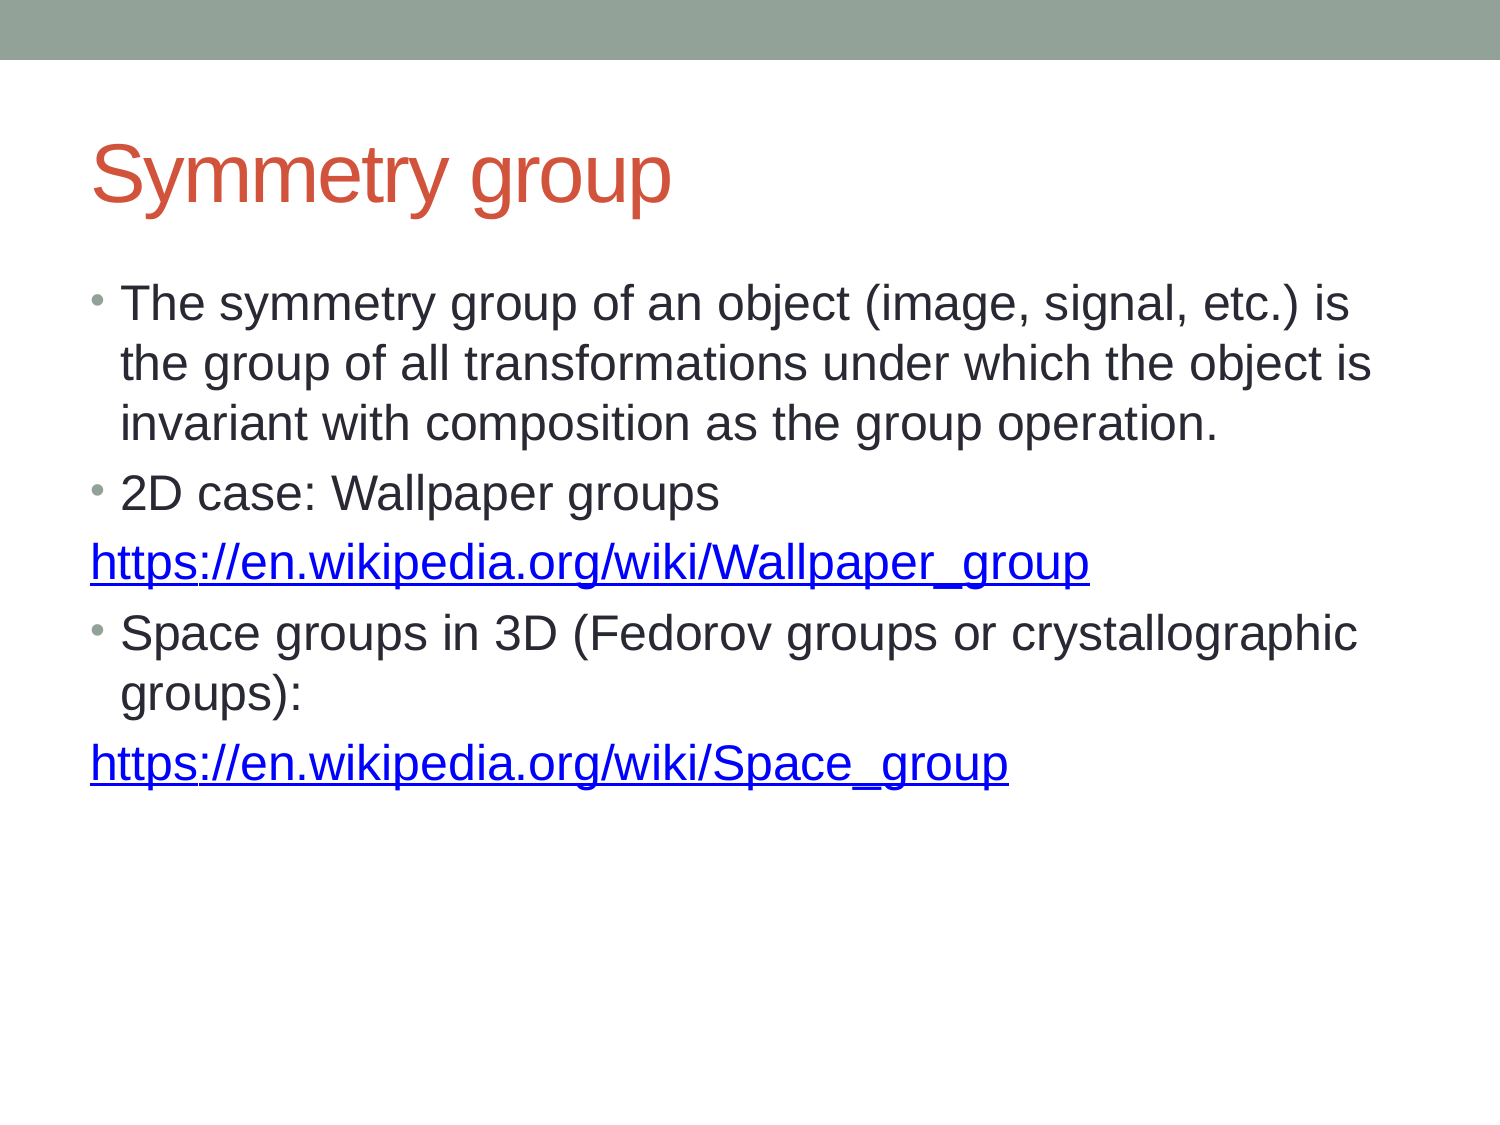

# Symmetry group
The symmetry group of an object (image, signal, etc.) is the group of all transformations under which the object is invariant with composition as the group operation.
2D case: Wallpaper groups
https://en.wikipedia.org/wiki/Wallpaper_group
Space groups in 3D (Fedorov groups or crystallographic groups):
https://en.wikipedia.org/wiki/Space_group